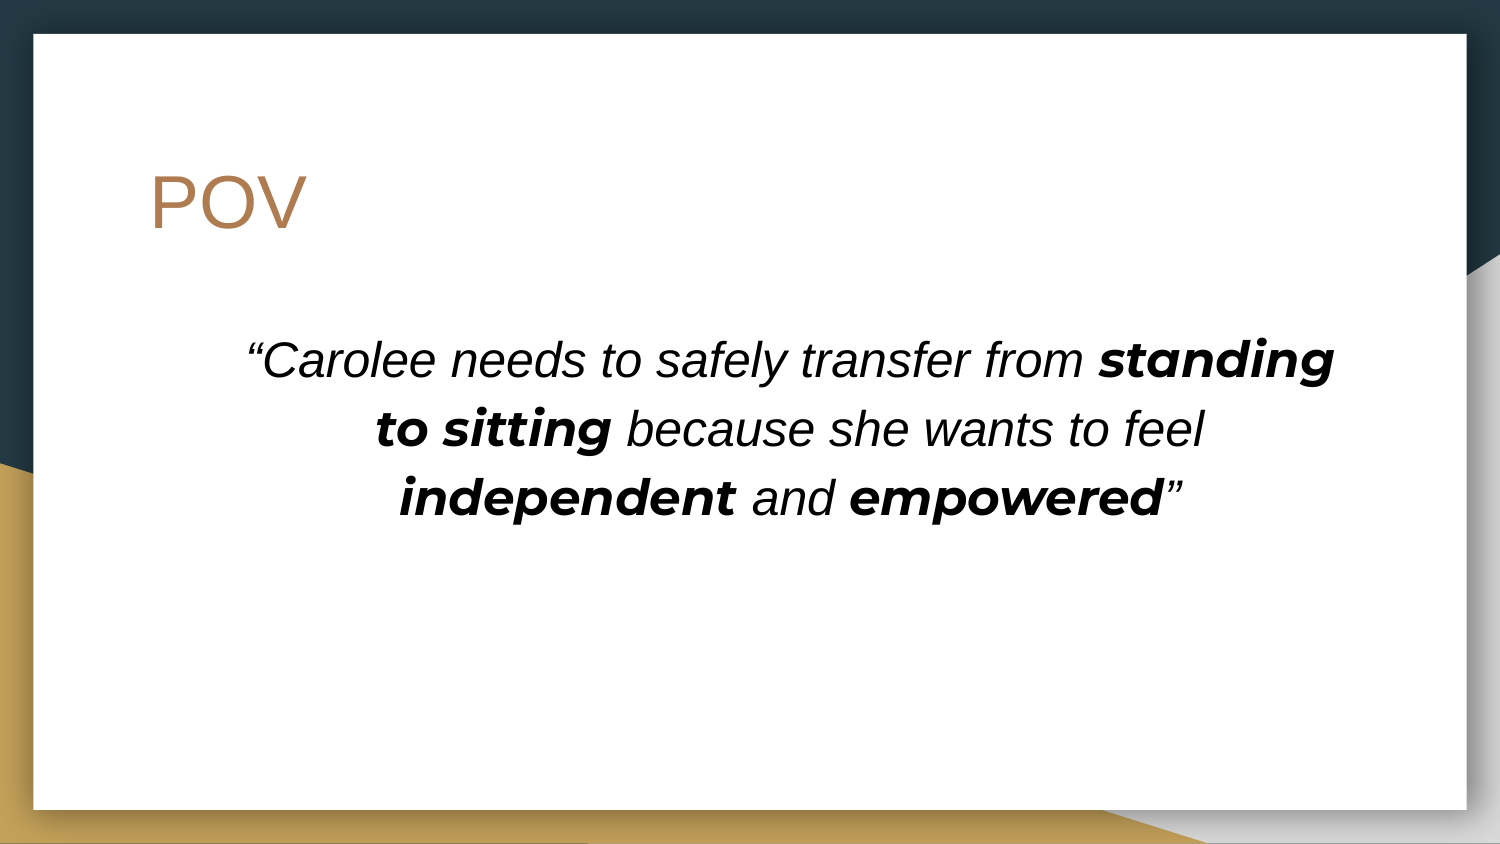

# POV
“Carolee needs to safely transfer from standing to sitting because she wants to feel independent and empowered”